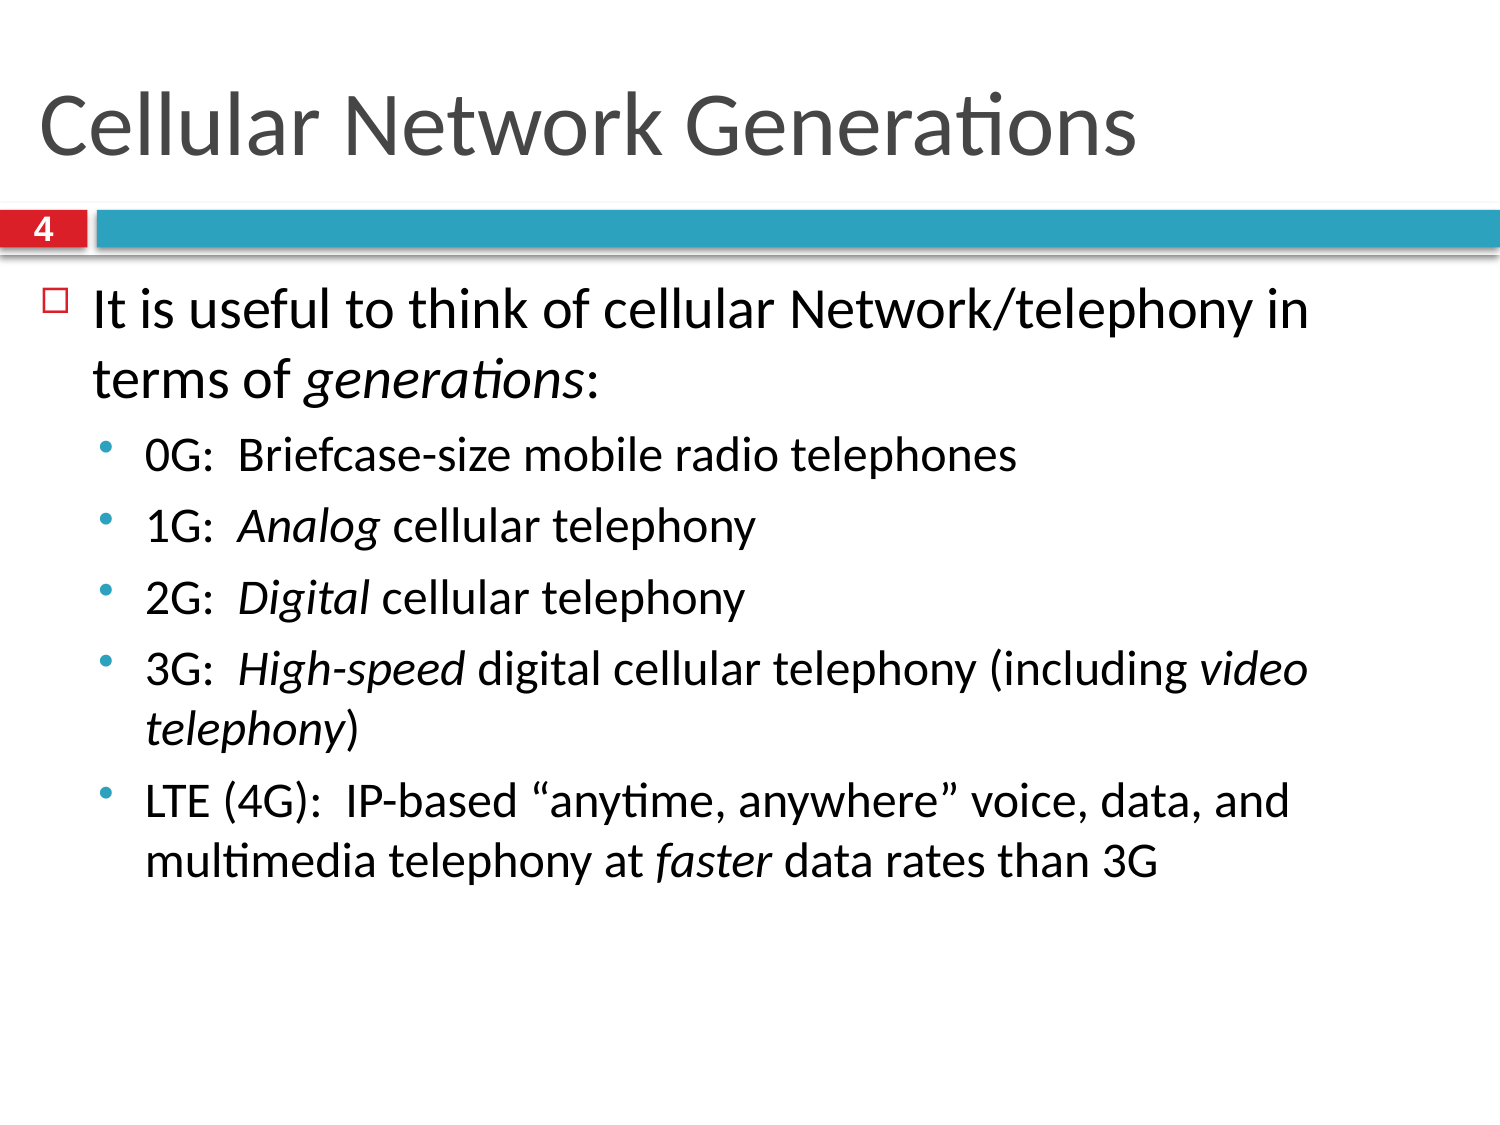

# Cellular Network Generations
4
It is useful to think of cellular Network/telephony in terms of generations:
0G:  Briefcase-size mobile radio telephones
1G:  Analog cellular telephony
2G:  Digital cellular telephony
3G:  High-speed digital cellular telephony (including video telephony)
LTE (4G):  IP-based “anytime, anywhere” voice, data, and multimedia telephony at faster data rates than 3G